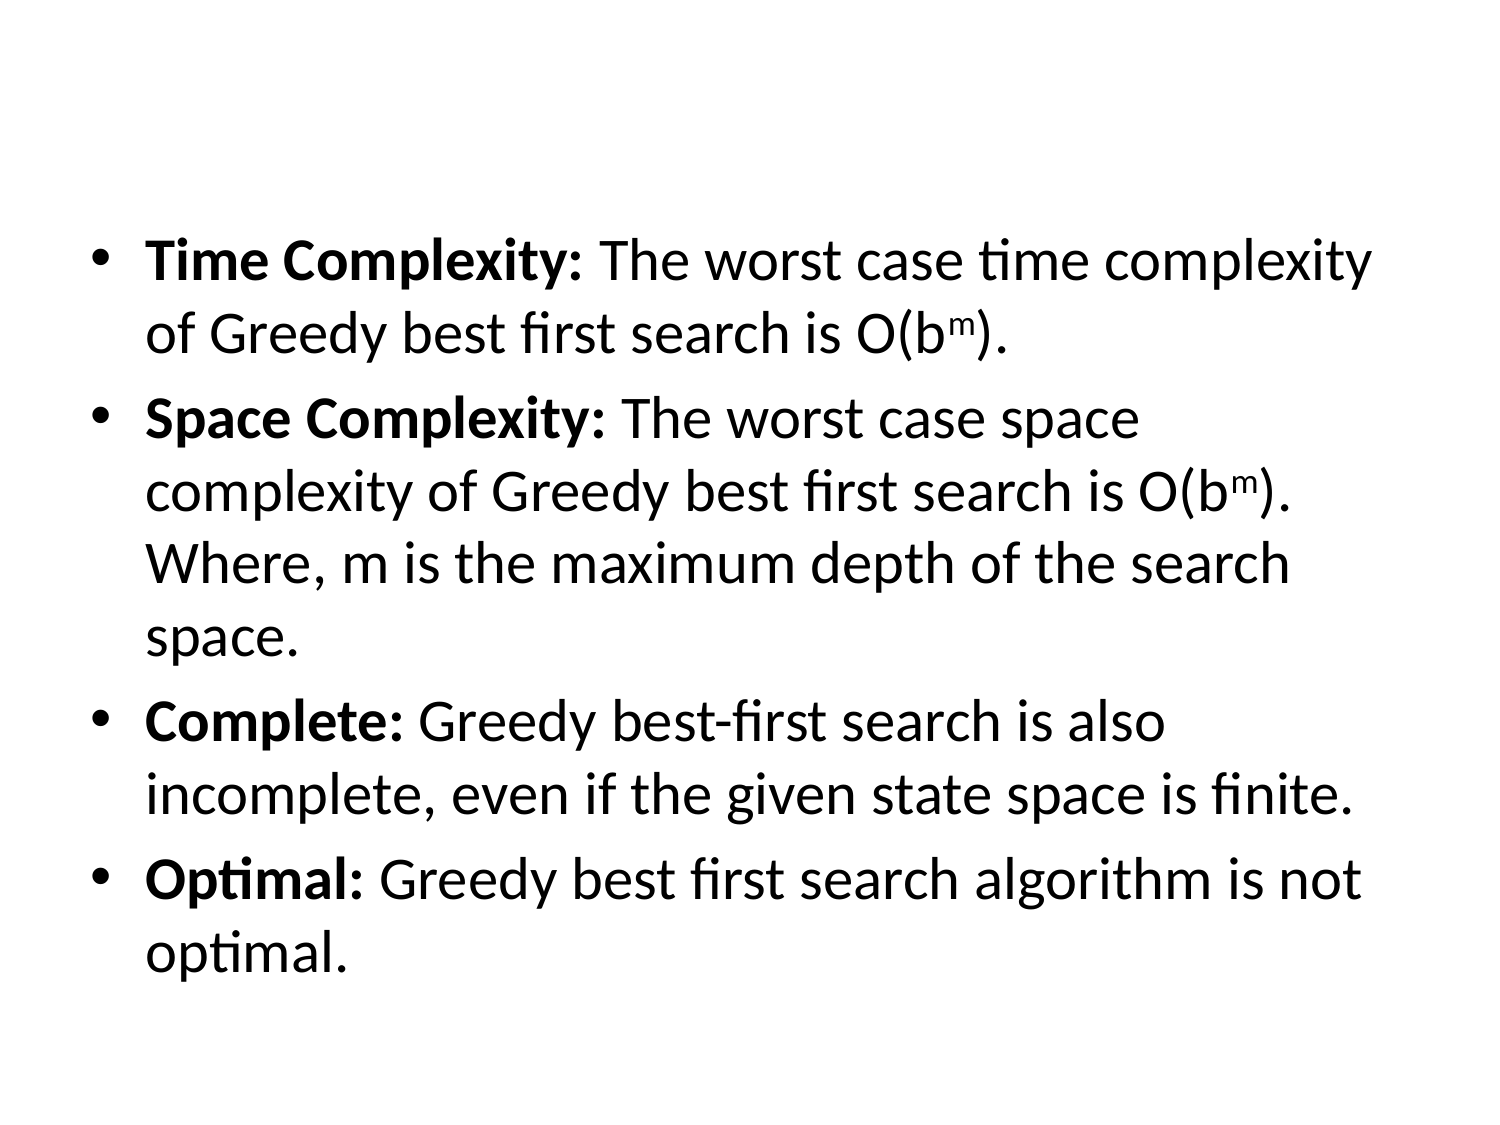

#
Time Complexity: The worst case time complexity of Greedy best first search is O(bm).
Space Complexity: The worst case space complexity of Greedy best first search is O(bm). Where, m is the maximum depth of the search space.
Complete: Greedy best-first search is also incomplete, even if the given state space is finite.
Optimal: Greedy best first search algorithm is not optimal.